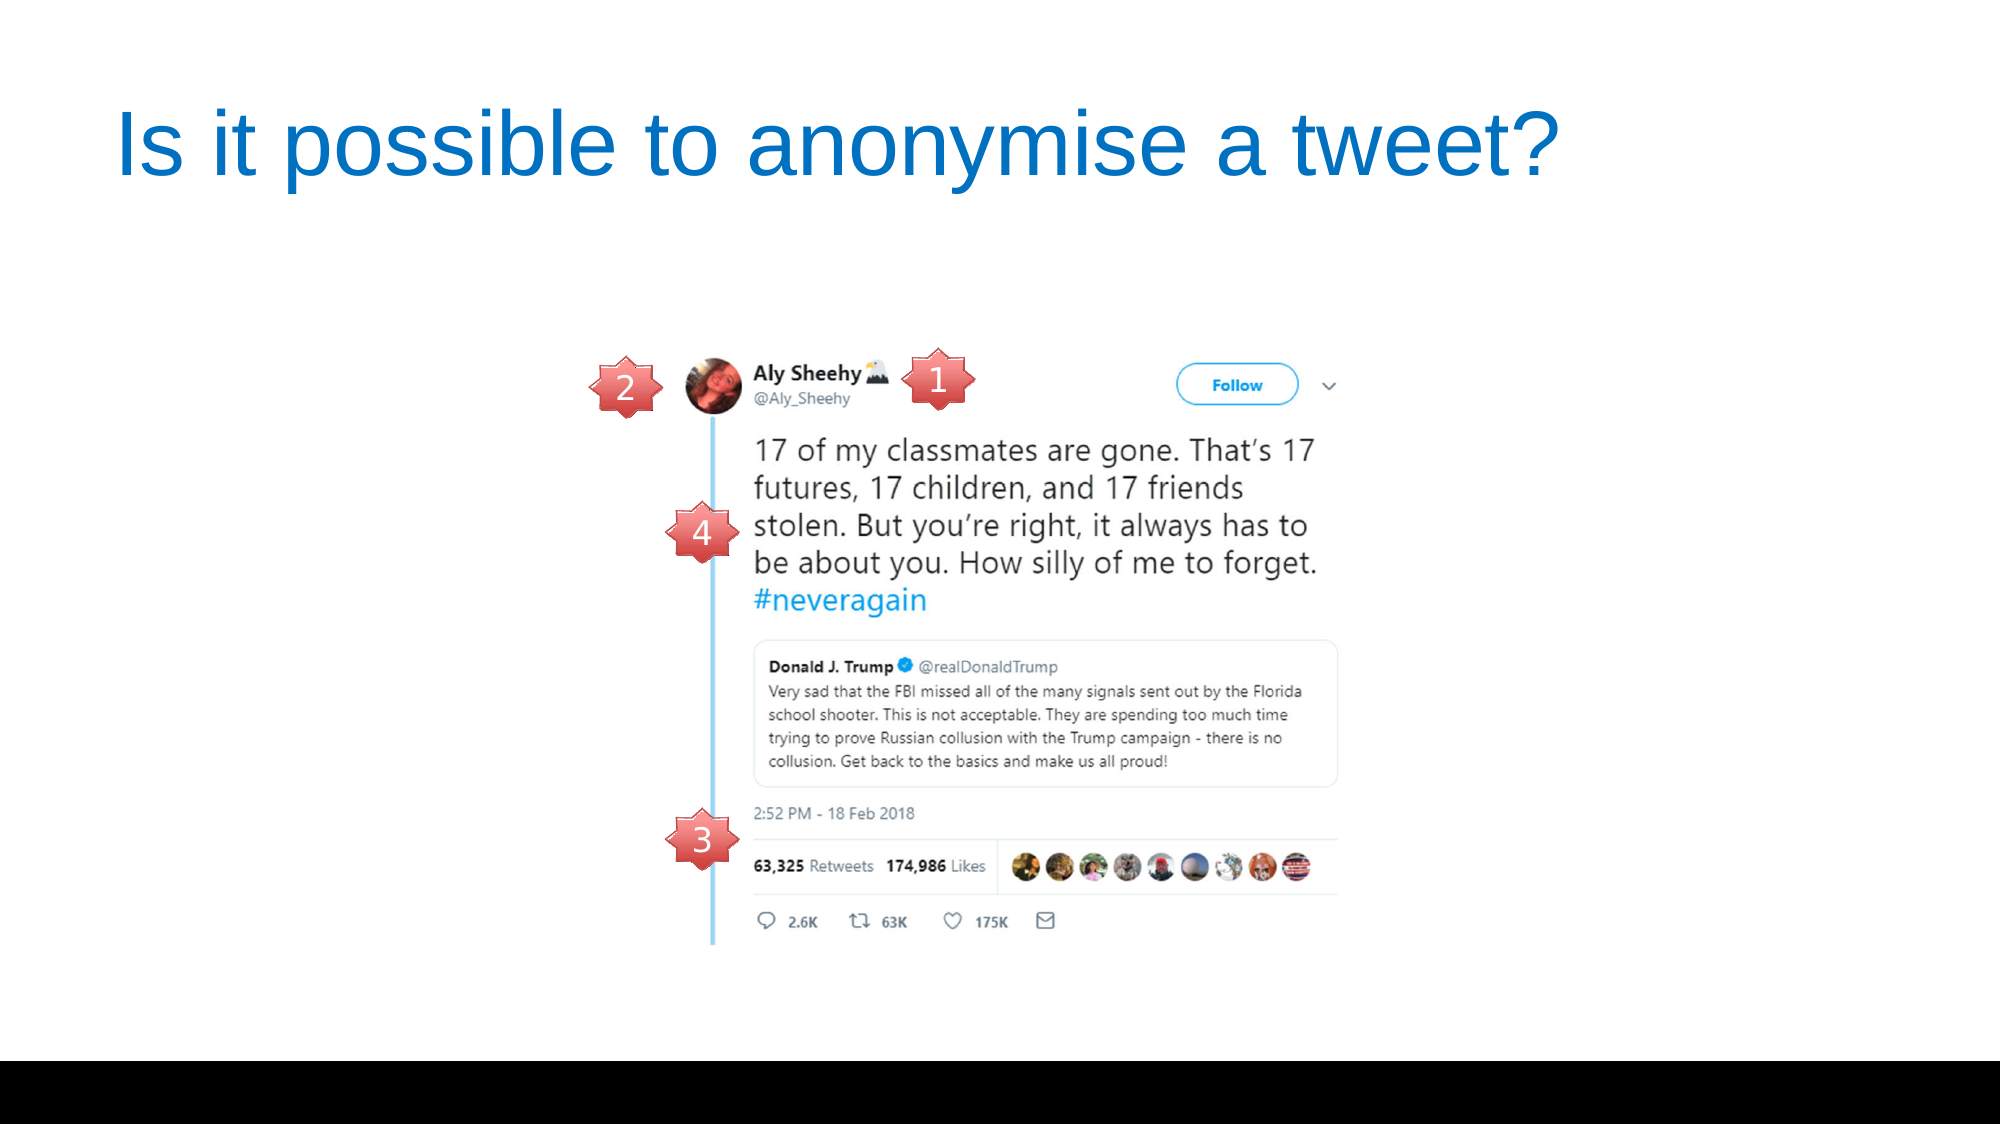

Is it possible to anonymise a tweet?

It is possible to anonymise a  tweet?

1
2

4

3